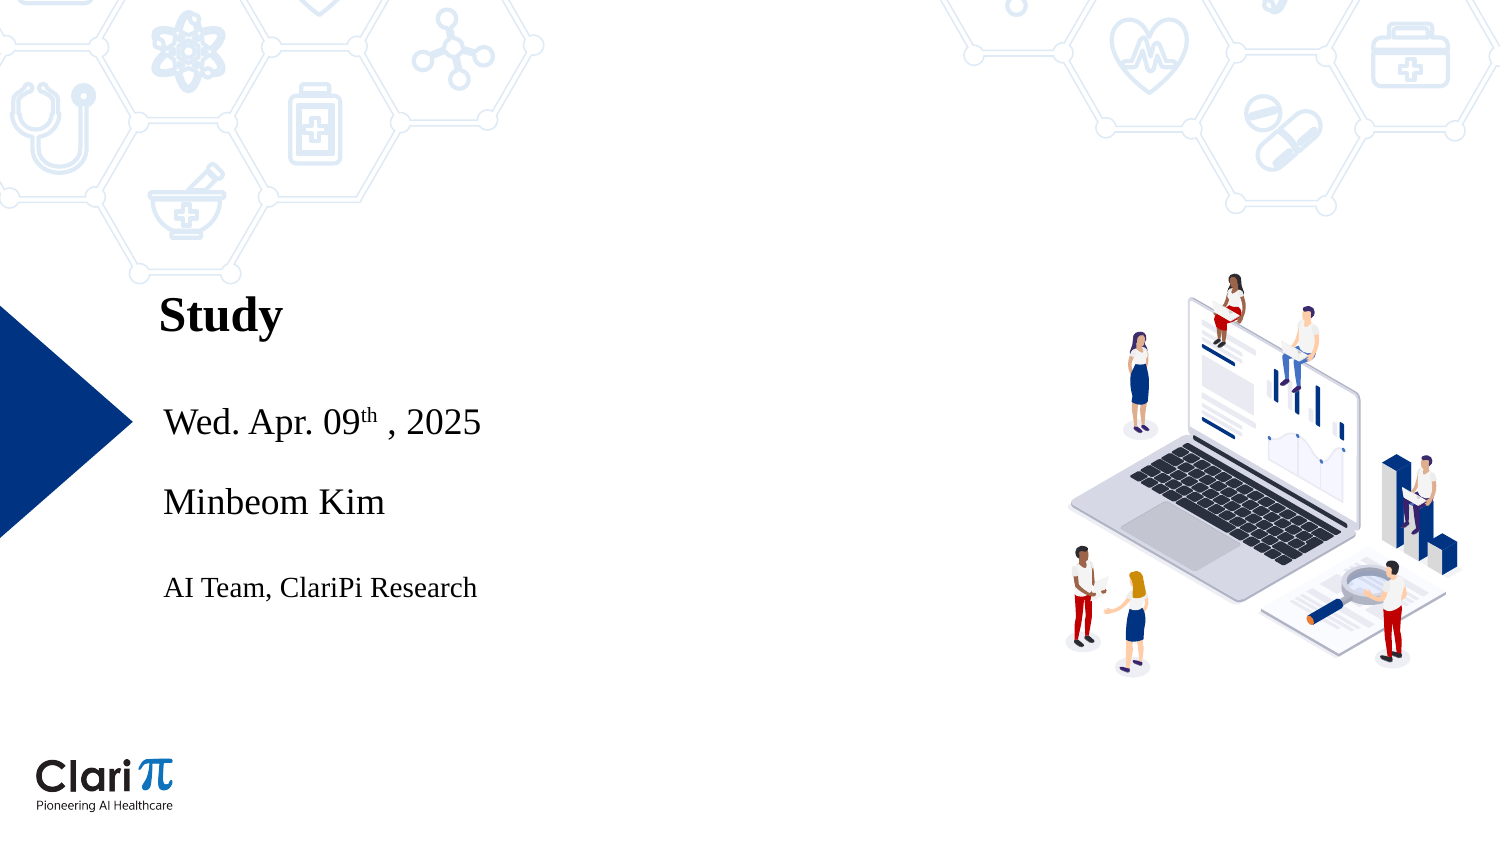

Wed. Apr. 09th , 2025
Minbeom Kim